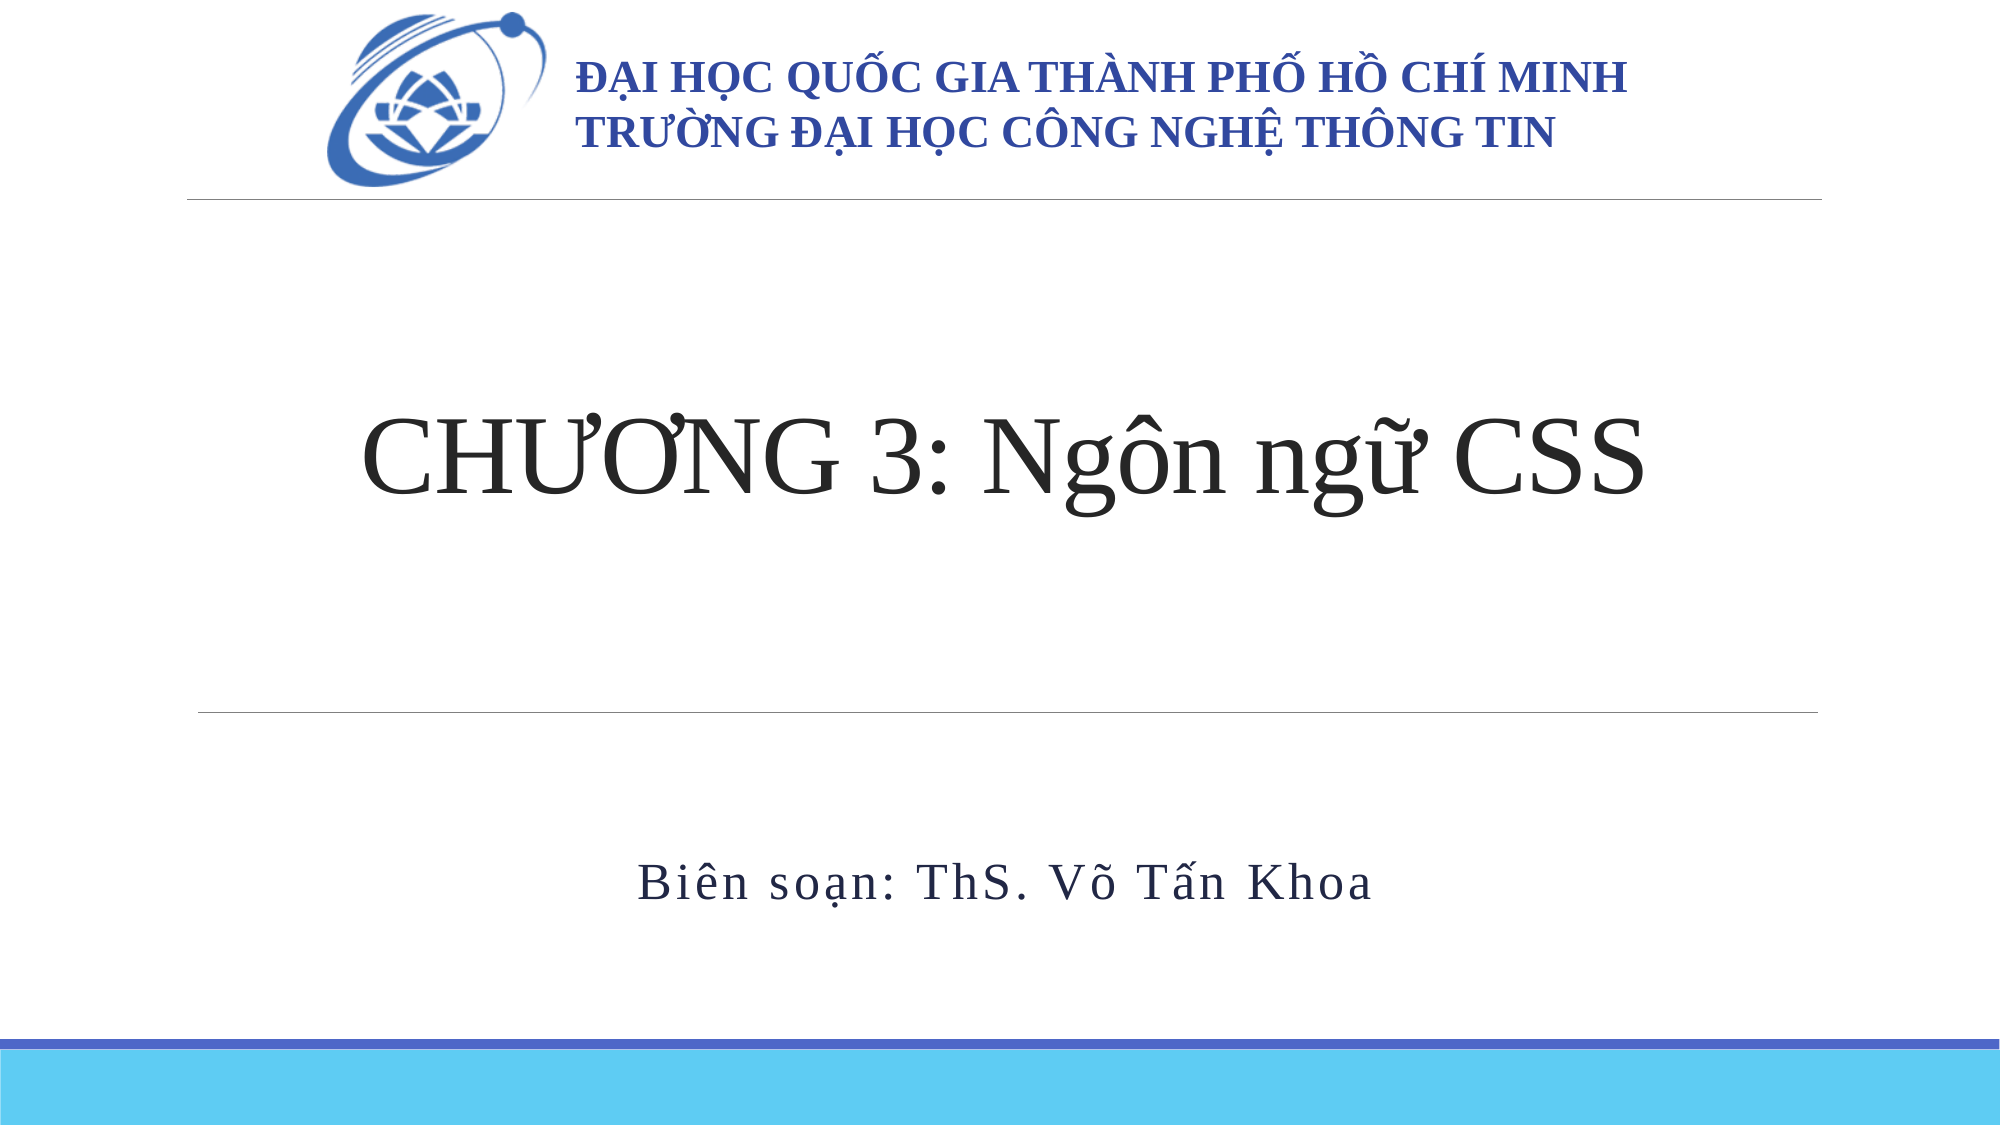

# CHƯƠNG 3: Ngôn ngữ CSS
Biên soạn: ThS. Võ Tấn Khoa